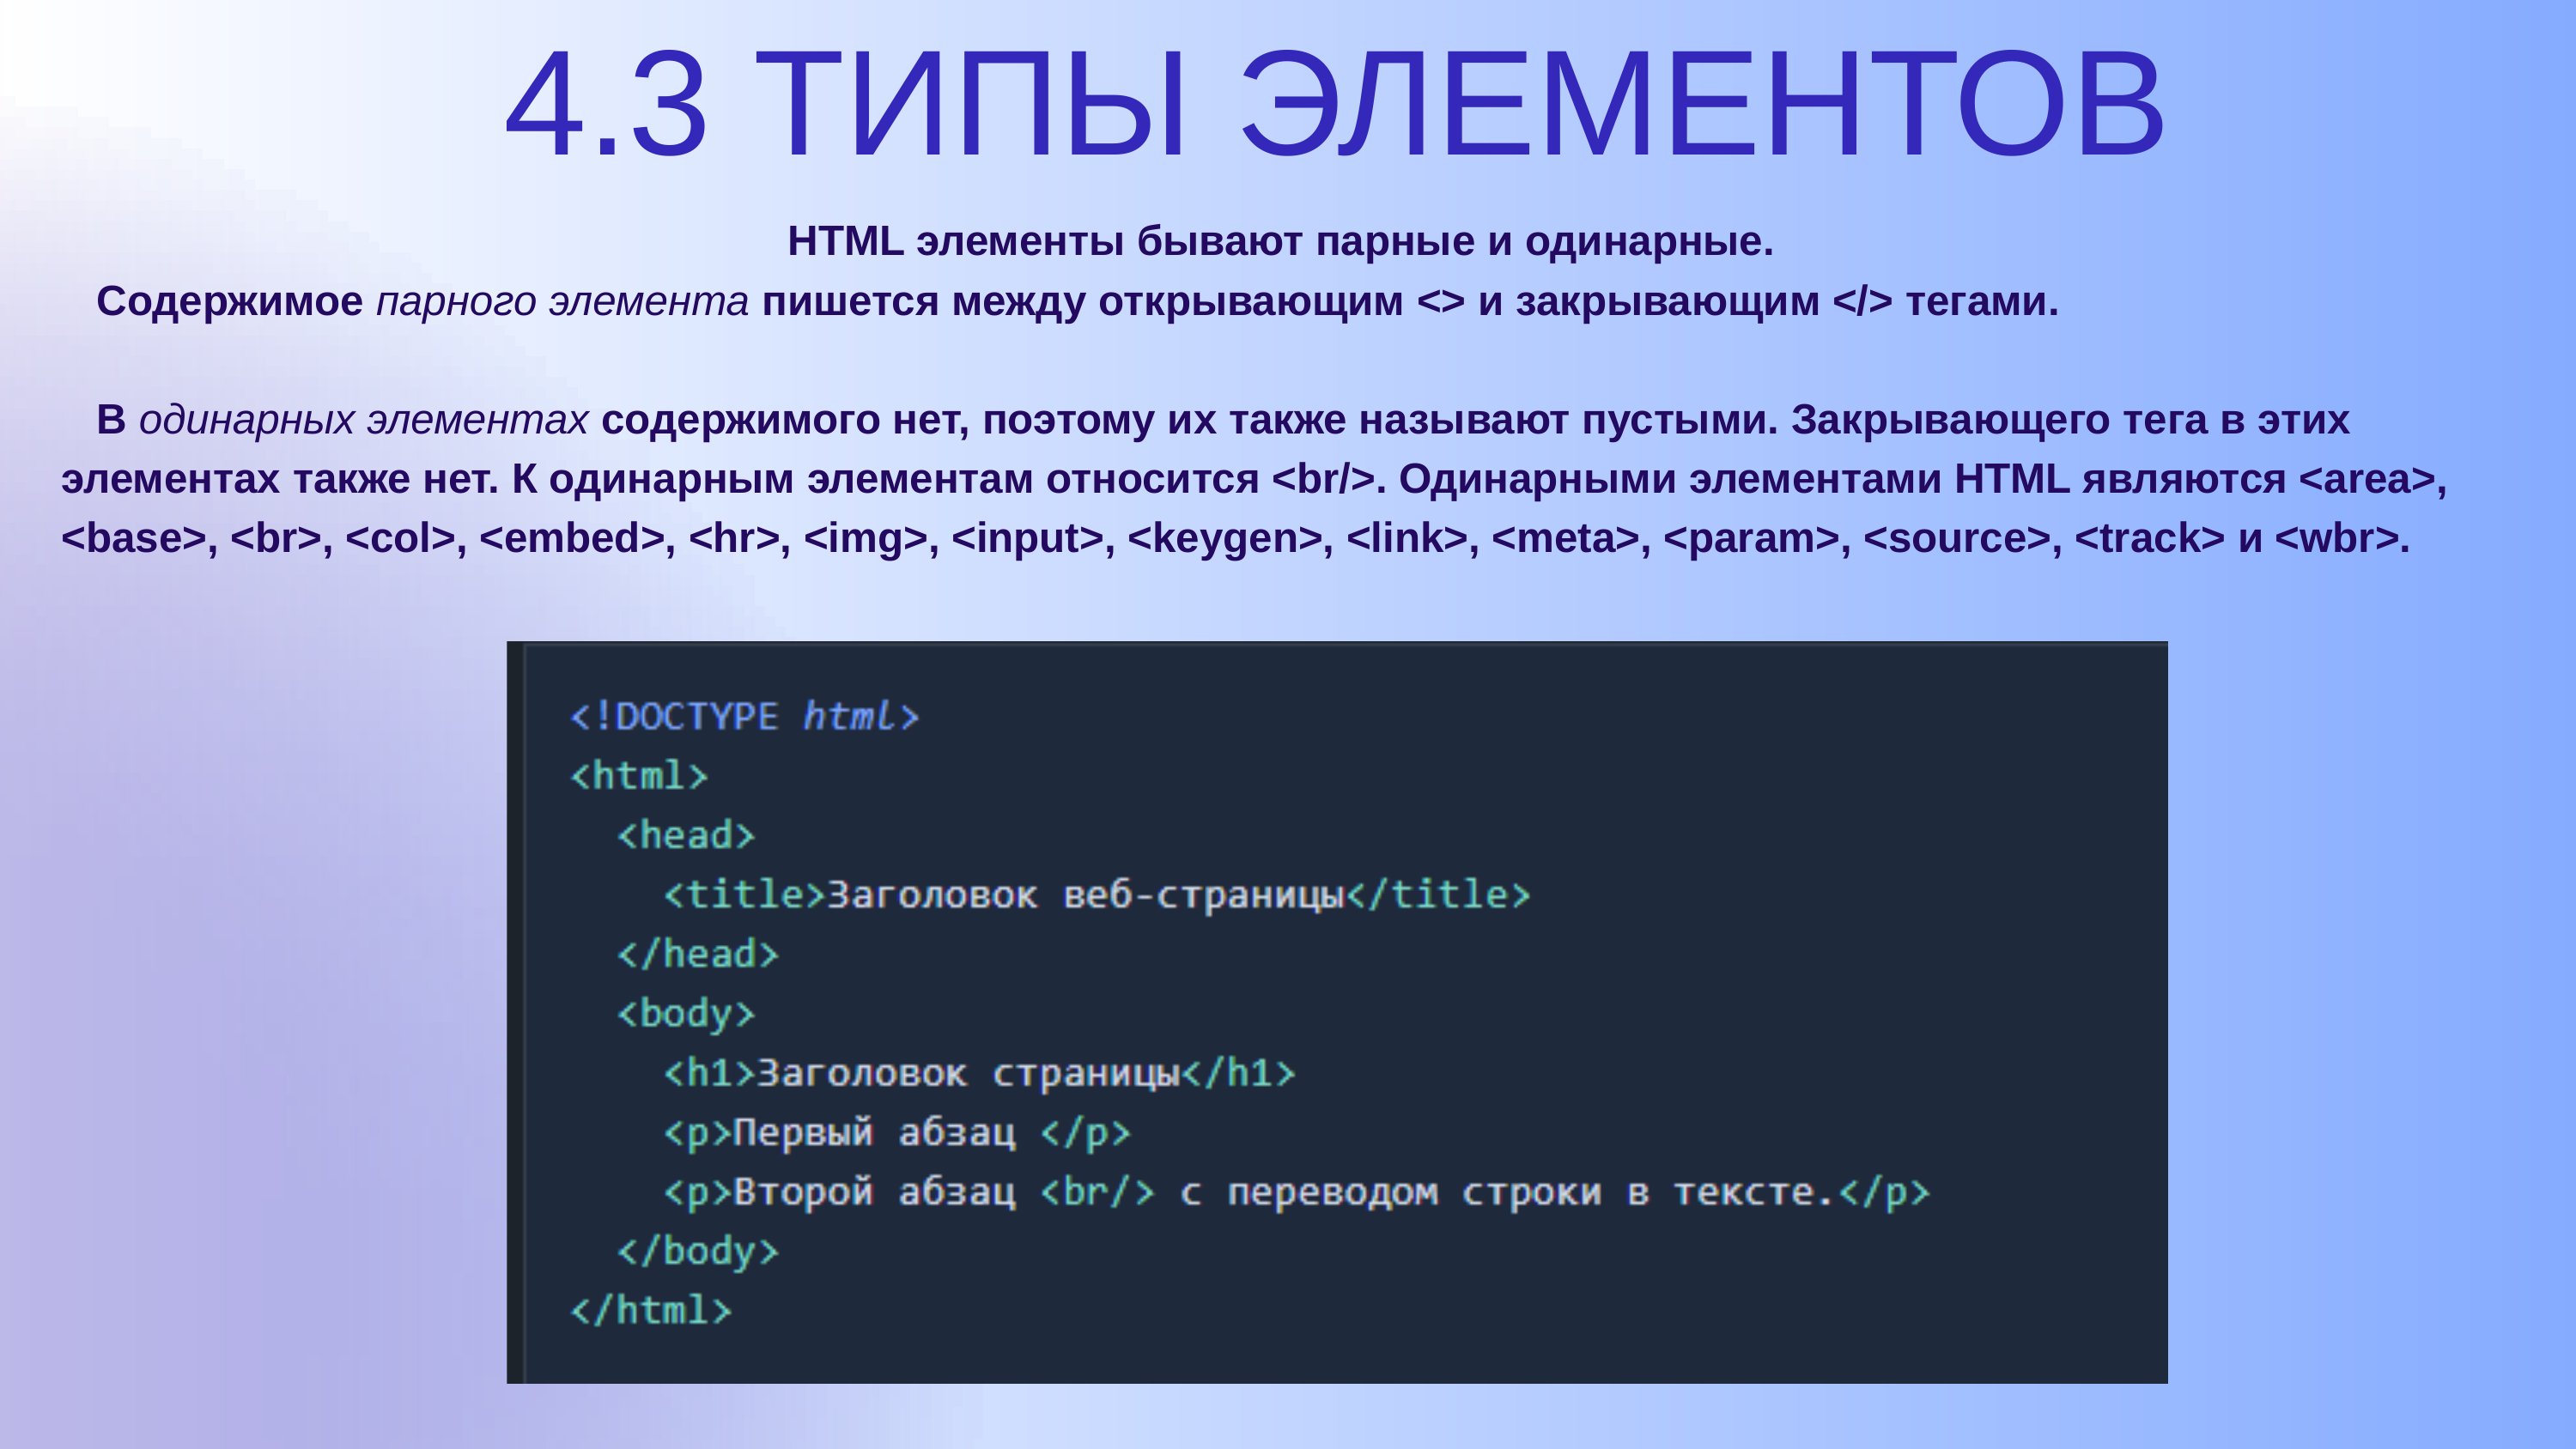

4.3 ТИПЫ ЭЛЕМЕНТОВ

HTML элементы бывают парные и одинарные.
   Содержимое парного элемента пишется между открывающим <> и закрывающим </> тегами.

   В одинарных элементах содержимого нет, поэтому их также называют пустыми. Закрывающего тега в этих элементах также нет. К одинарным элементам относится <br/>. Одинарными элементами HTML являются <area>, <base>, <br>, <col>, <embed>, <hr>, <img>, <input>, <keygen>, <link>, <meta>, <param>, <source>, <track> и <wbr>.